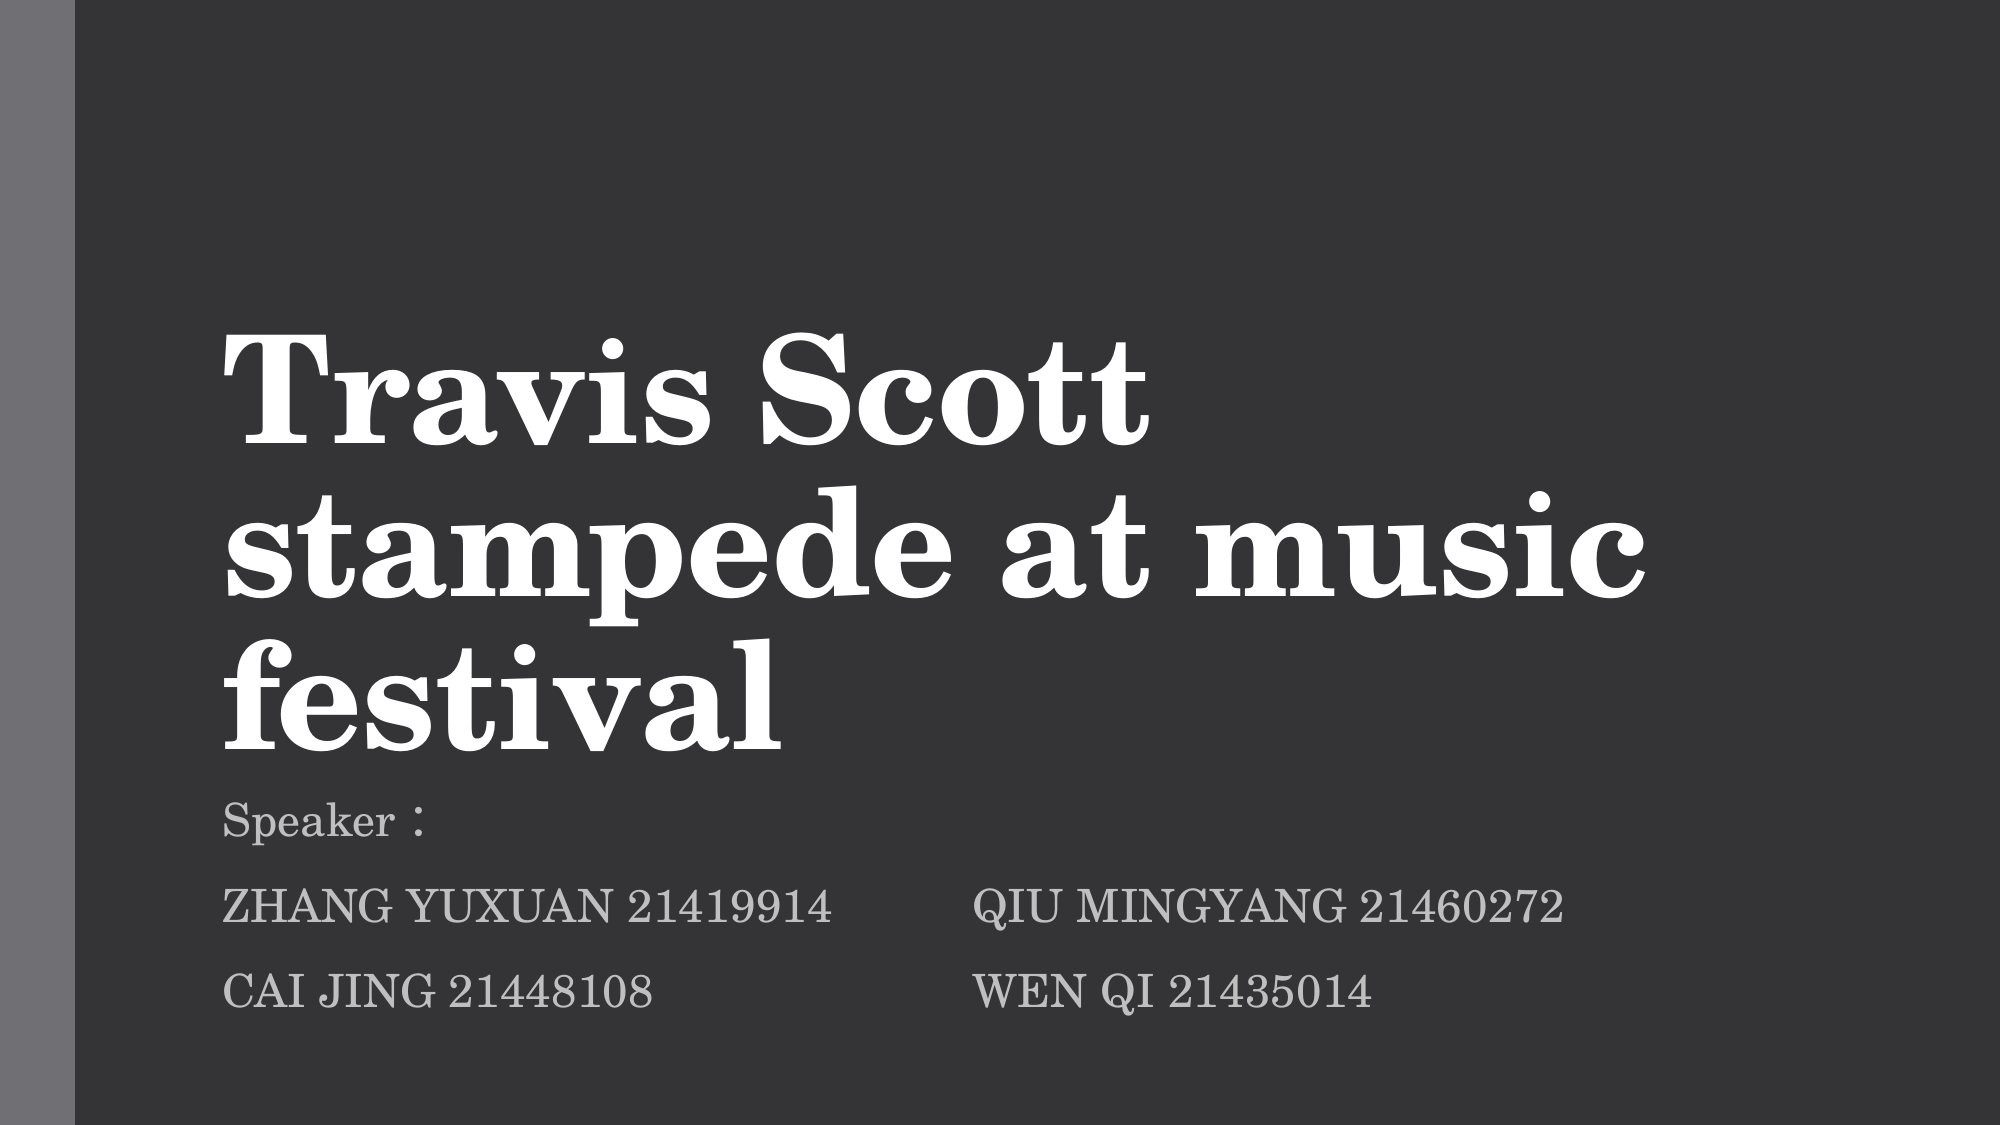

# Travis Scott stampede at music festival
Speaker：
ZHANG YUXUAN 21419914	QIU MINGYANG 21460272
CAI JING 21448108			WEN QI 21435014